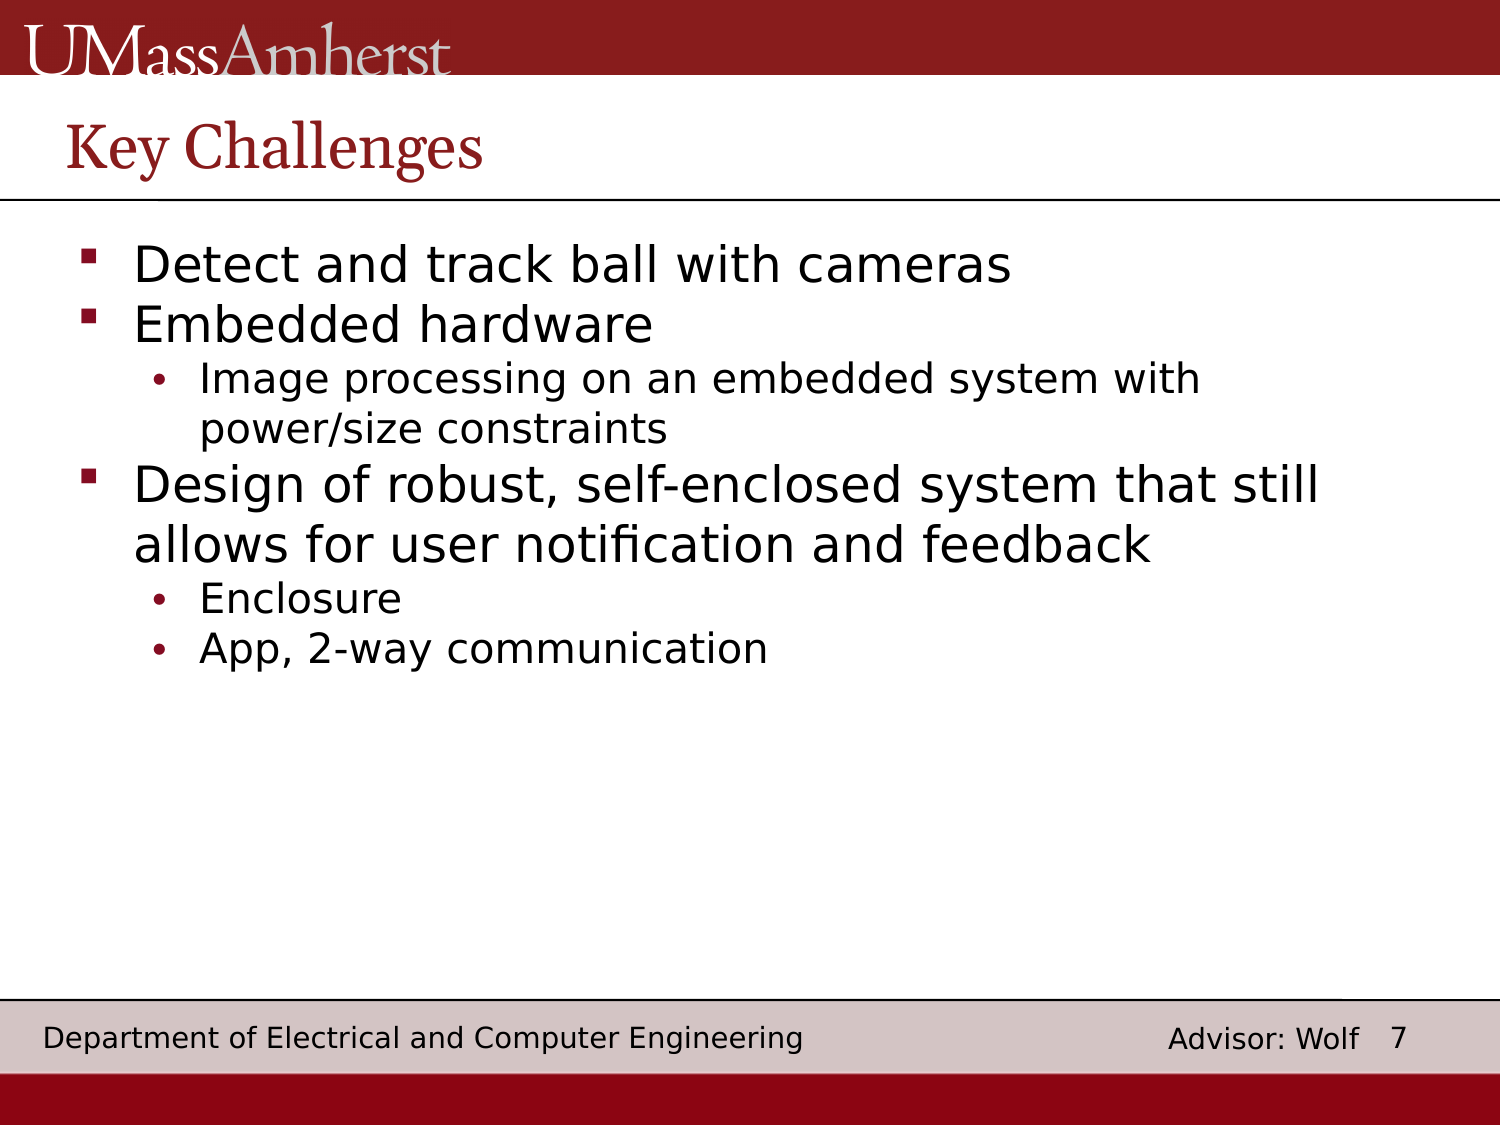

Key Challenges
Detect and track ball with cameras
Embedded hardware
Image processing on an embedded system with power/size constraints
Design of robust, self-enclosed system that still allows for user notification and feedback
Enclosure
App, 2-way communication